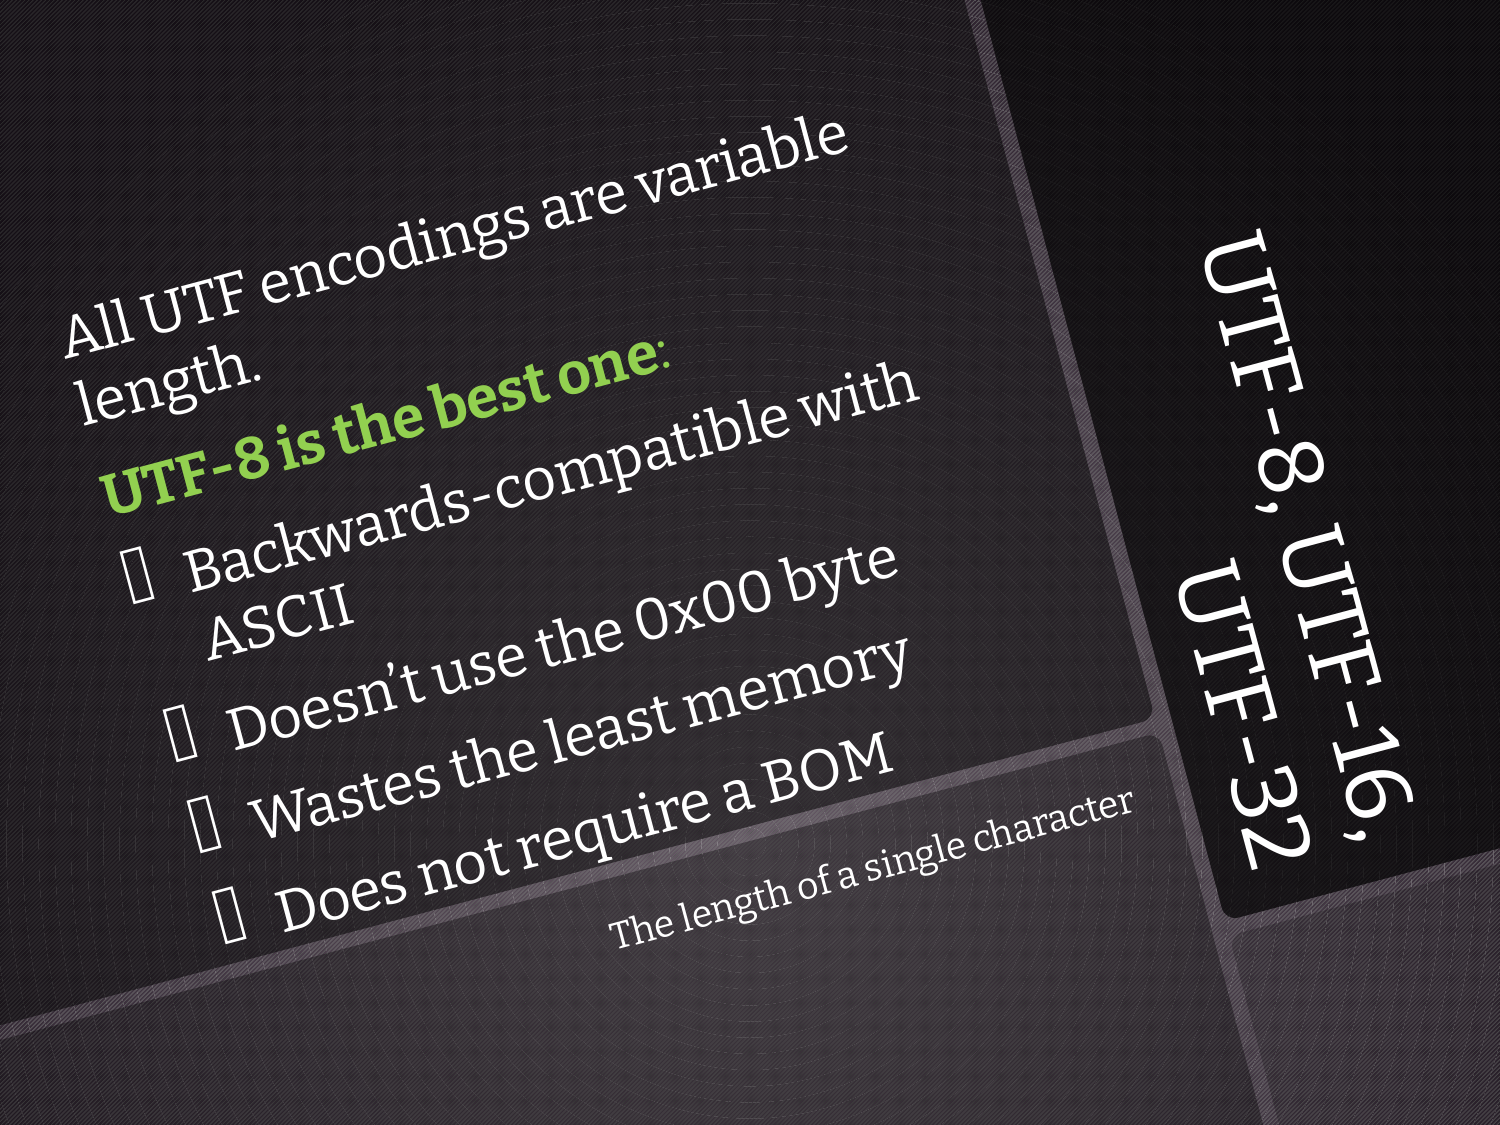

All UTF encodings are variable length.
UTF-8 is the best one:
Backwards-compatible with ASCII
Doesn’t use the 0x00 byte
Wastes the least memory
Does not require a BOM
# UTF-8, UTF-16, UTF-32
The length of a single character